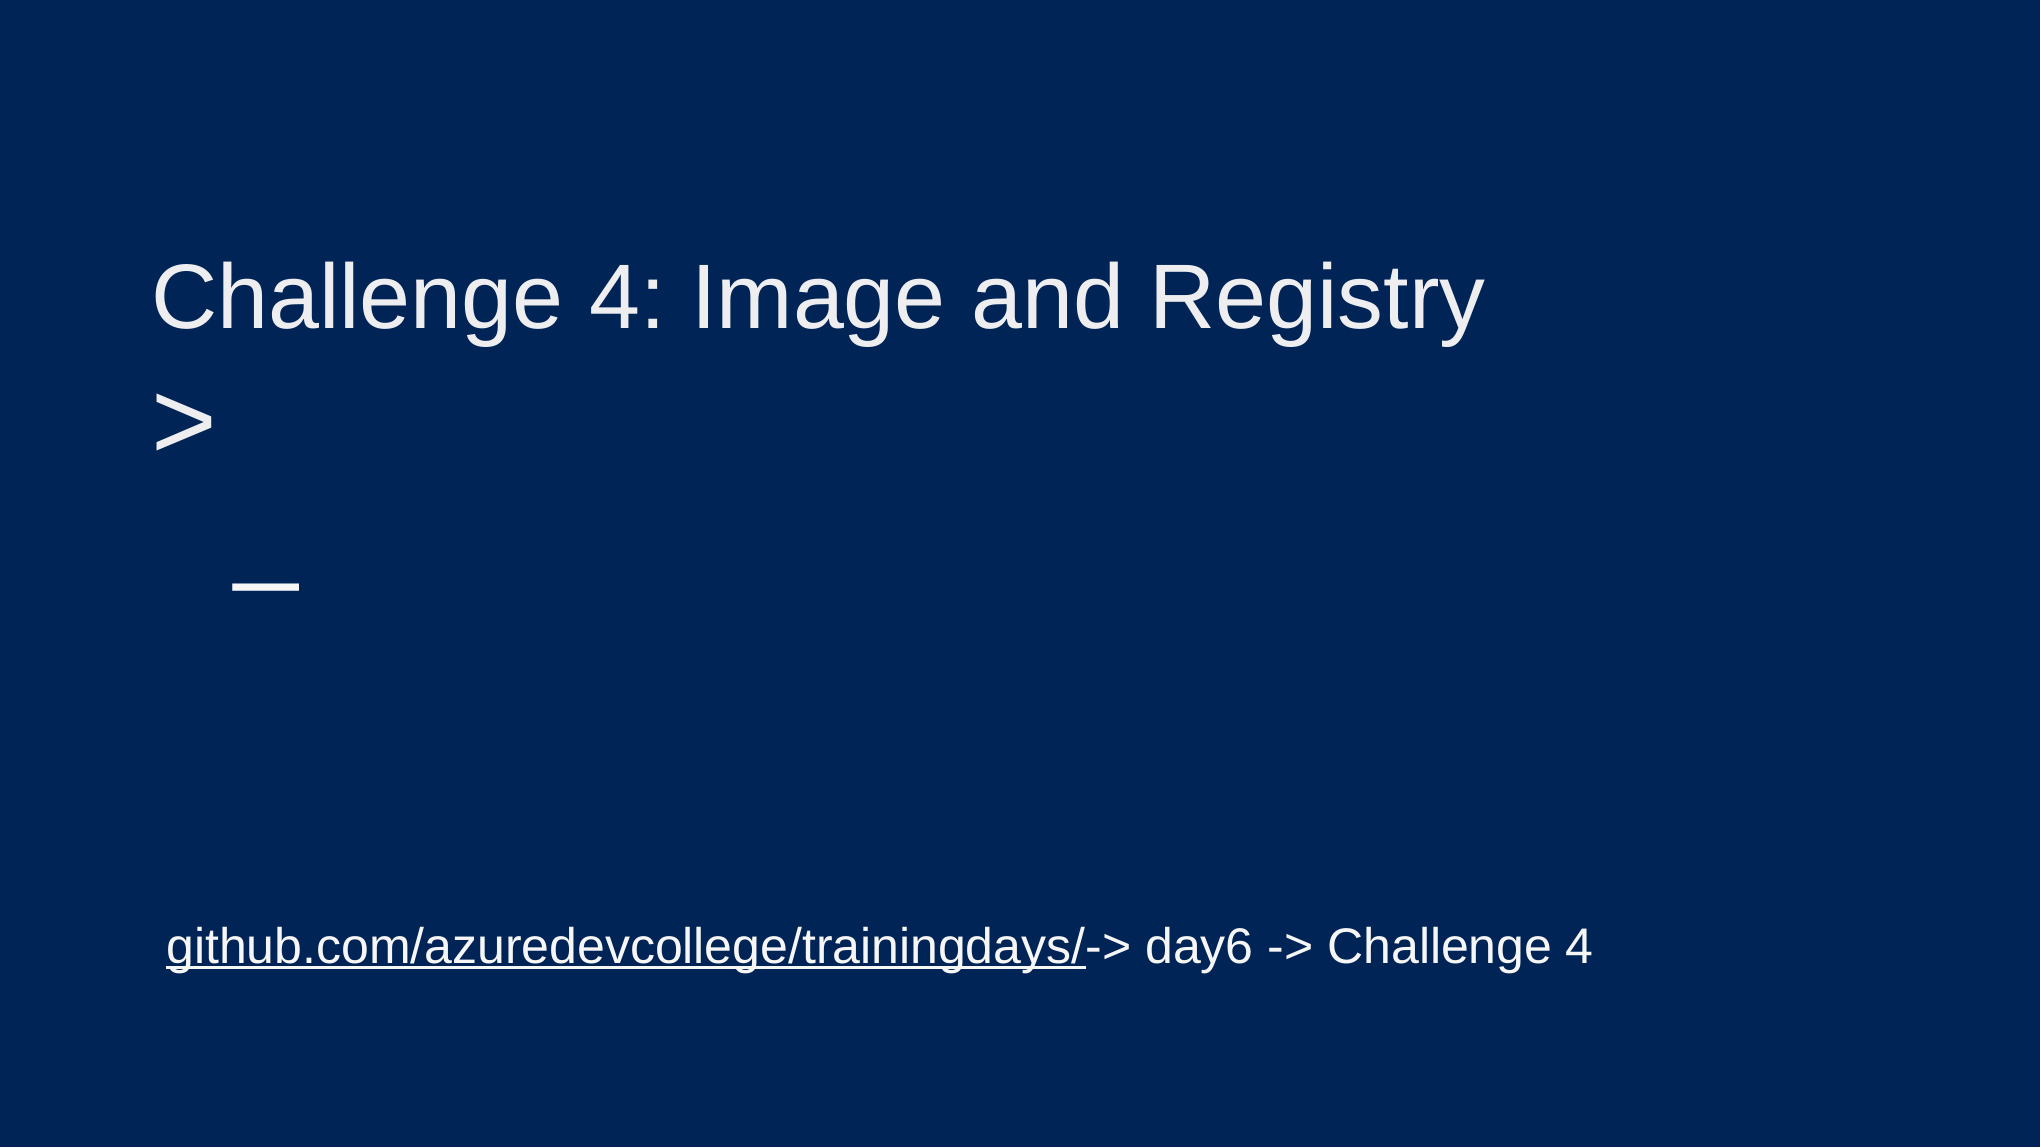

Challenge 4: Image and Registry
>
_
github.com/azuredevcollege/trainingdays/-> day6 -> Challenge 4